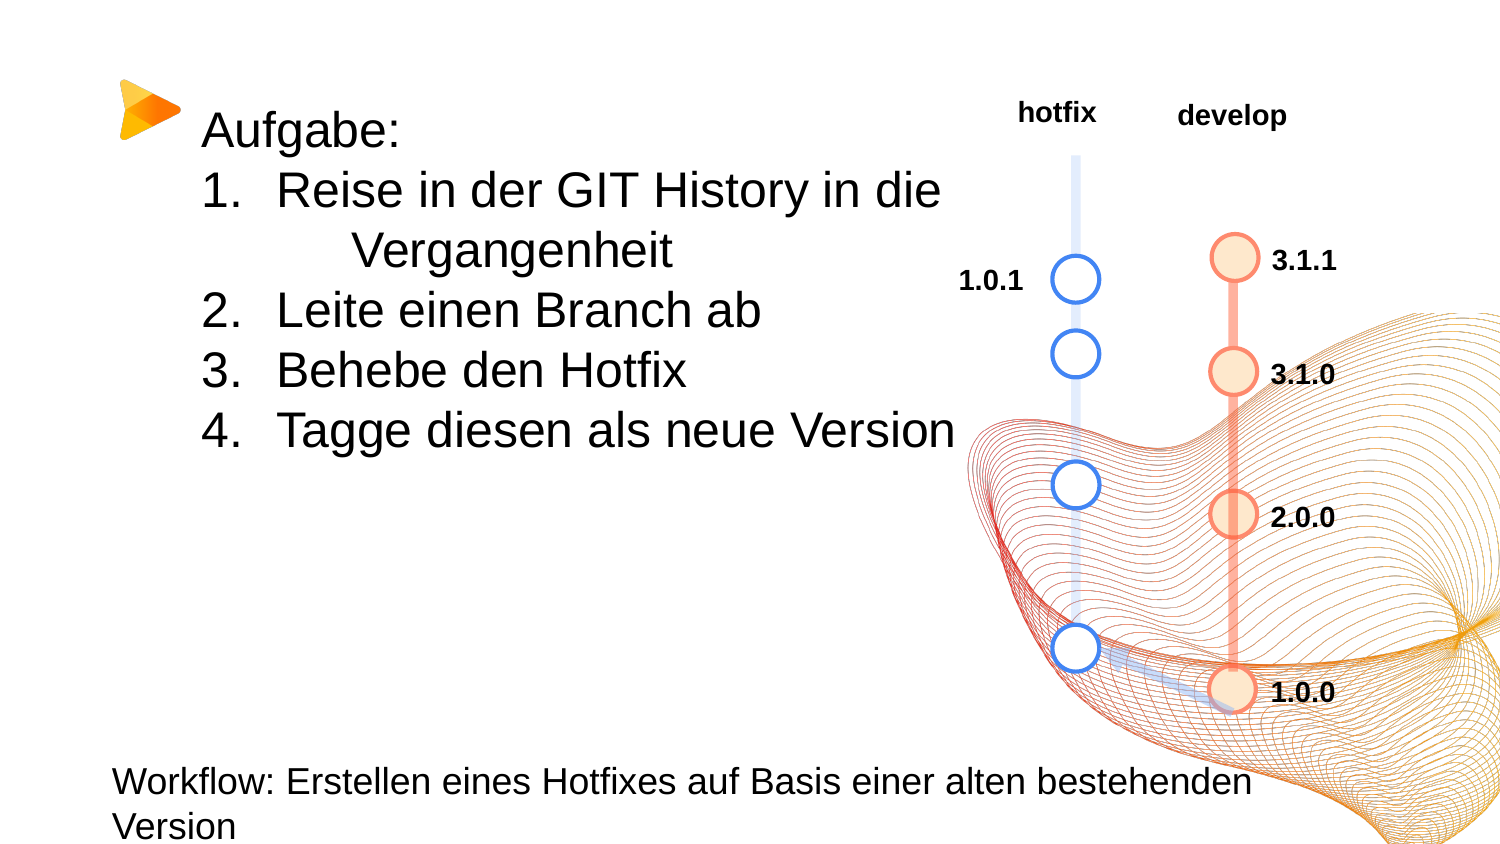

hotfix
develop

3.1.1
1.0.1
Aufgabe:
Reise in der GIT History in die
	Vergangenheit
Leite einen Branch ab
Behebe den Hotfix
Tagge diesen als neue Version

3.1.0

2.0.0

1.0.0
Workflow: Erstellen eines Hotfixes auf Basis einer alten bestehenden Version